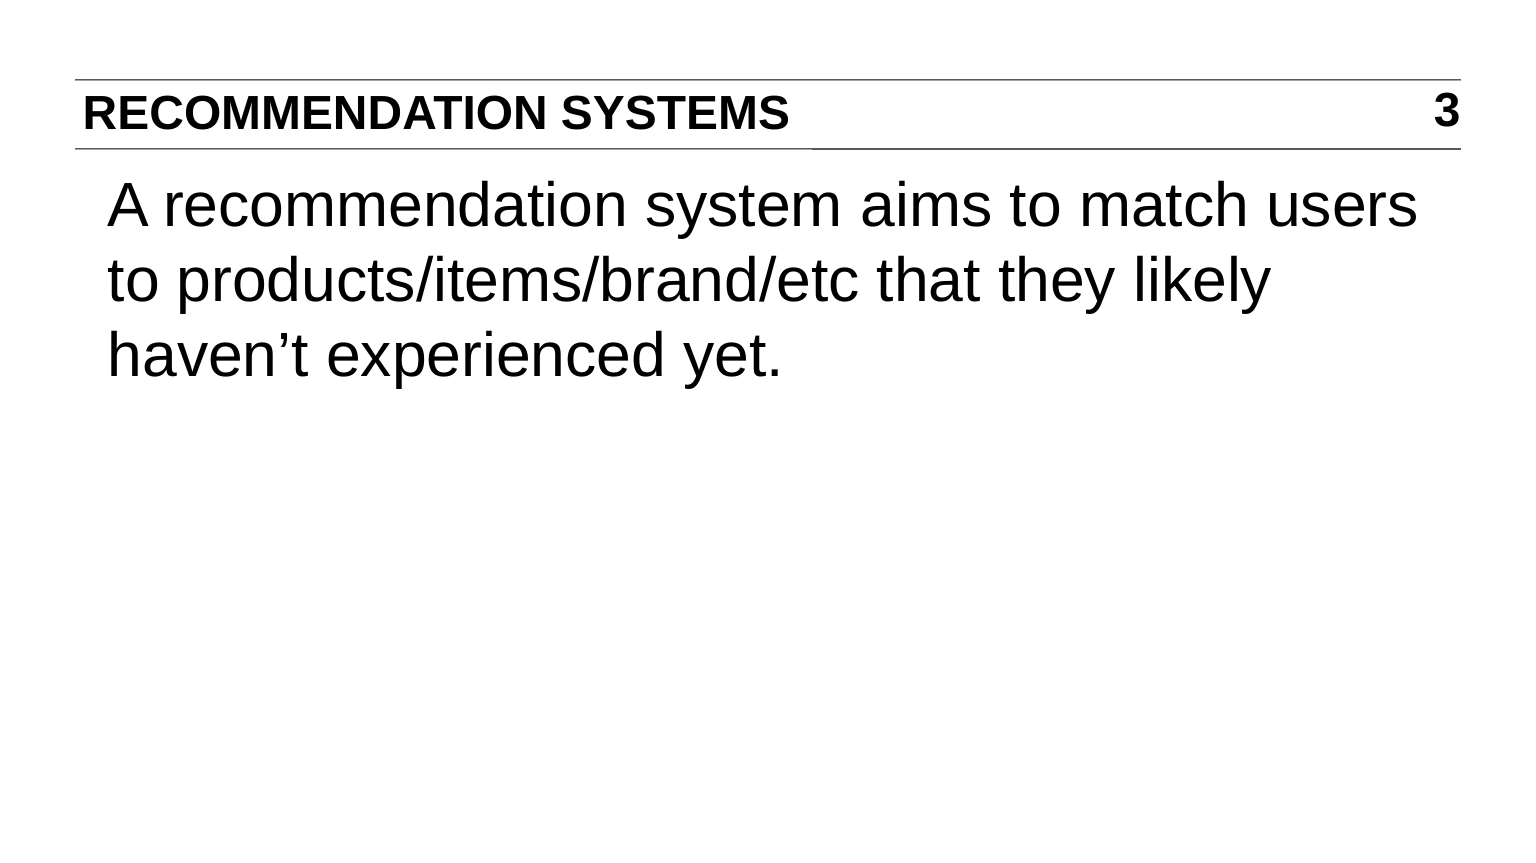

Recommendation systems
3
A recommendation system aims to match users to products/items/brand/etc that they likely haven’t experienced yet.